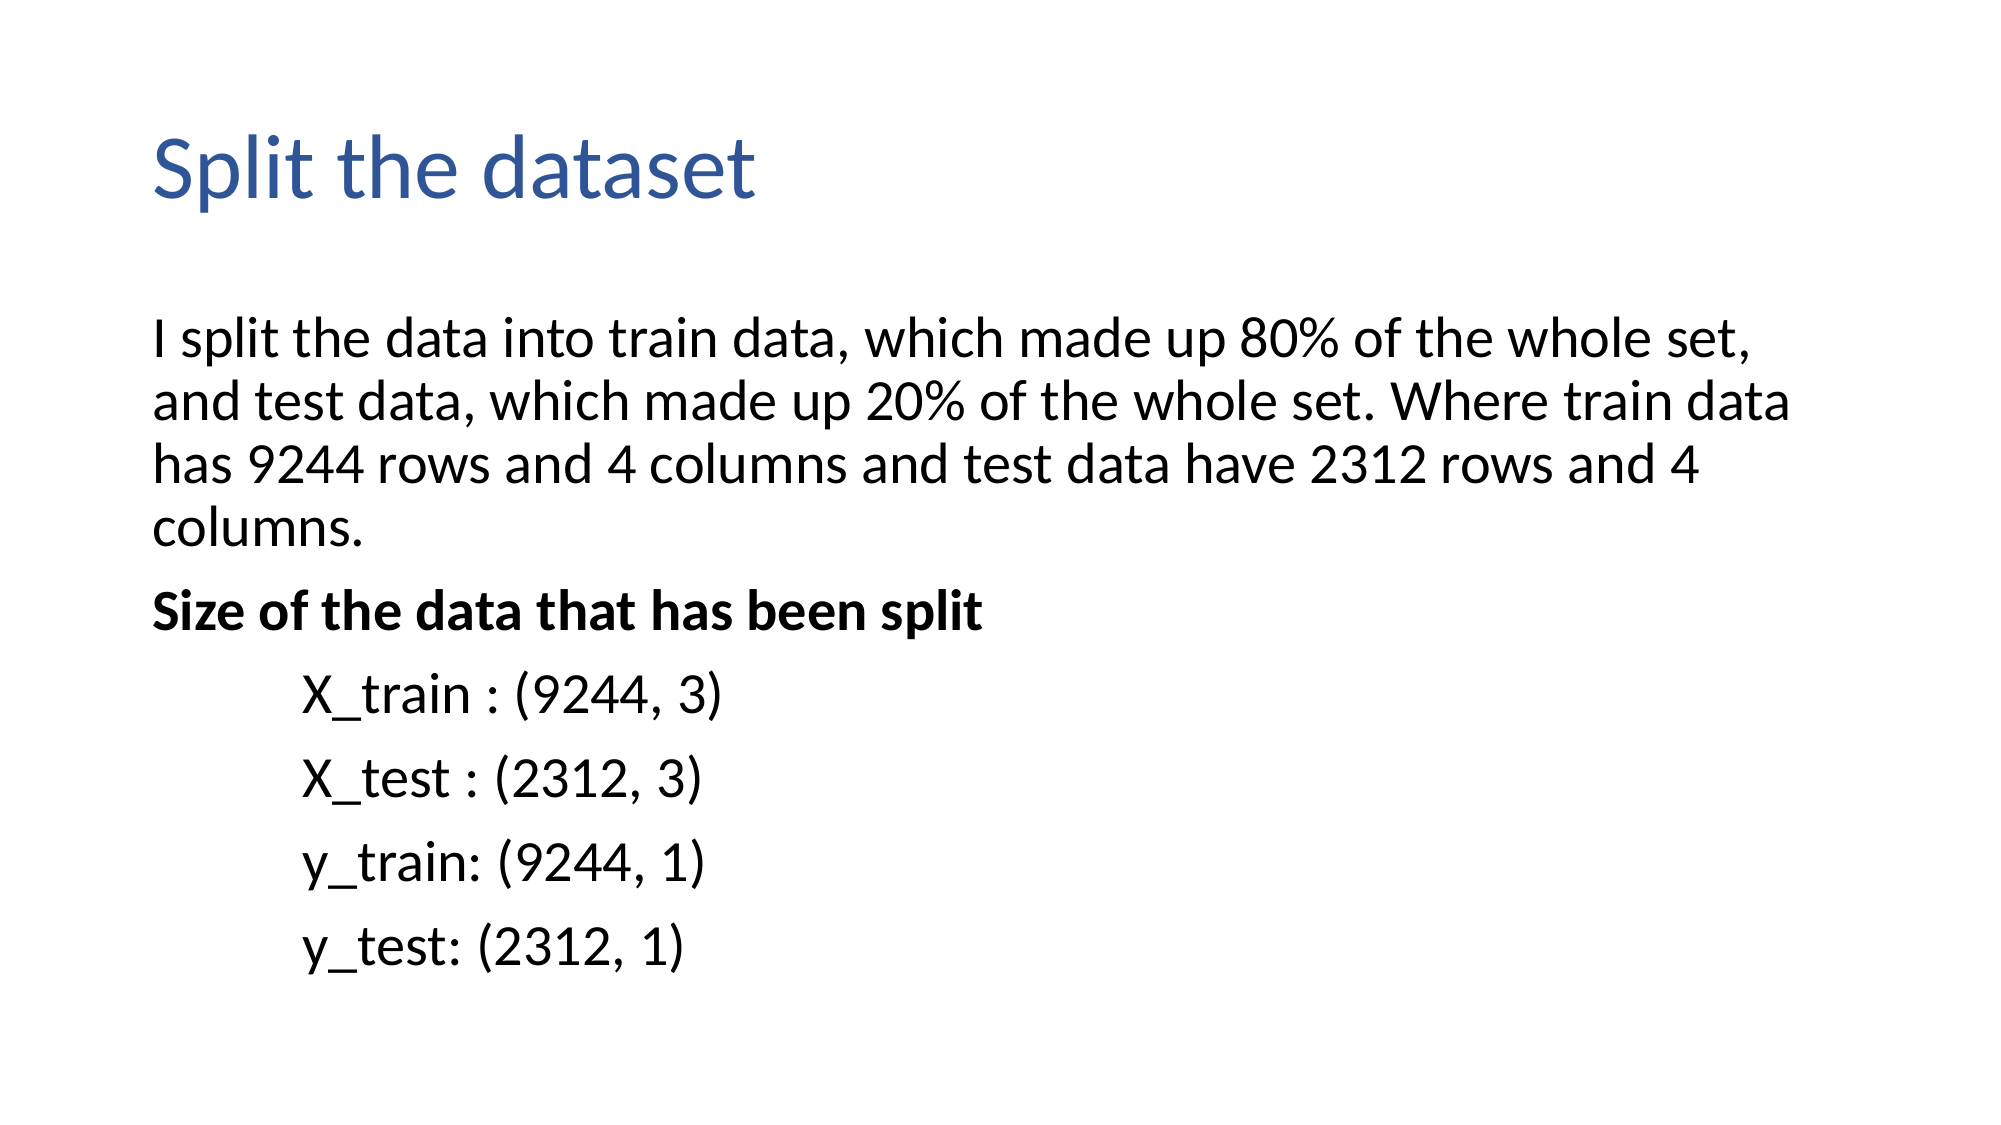

# Split the dataset
I split the data into train data, which made up 80% of the whole set, and test data, which made up 20% of the whole set. Where train data has 9244 rows and 4 columns and test data have 2312 rows and 4 columns.
Size of the data that has been split
	X_train : (9244, 3)
	X_test : (2312, 3)
	y_train: (9244, 1)
	y_test: (2312, 1)